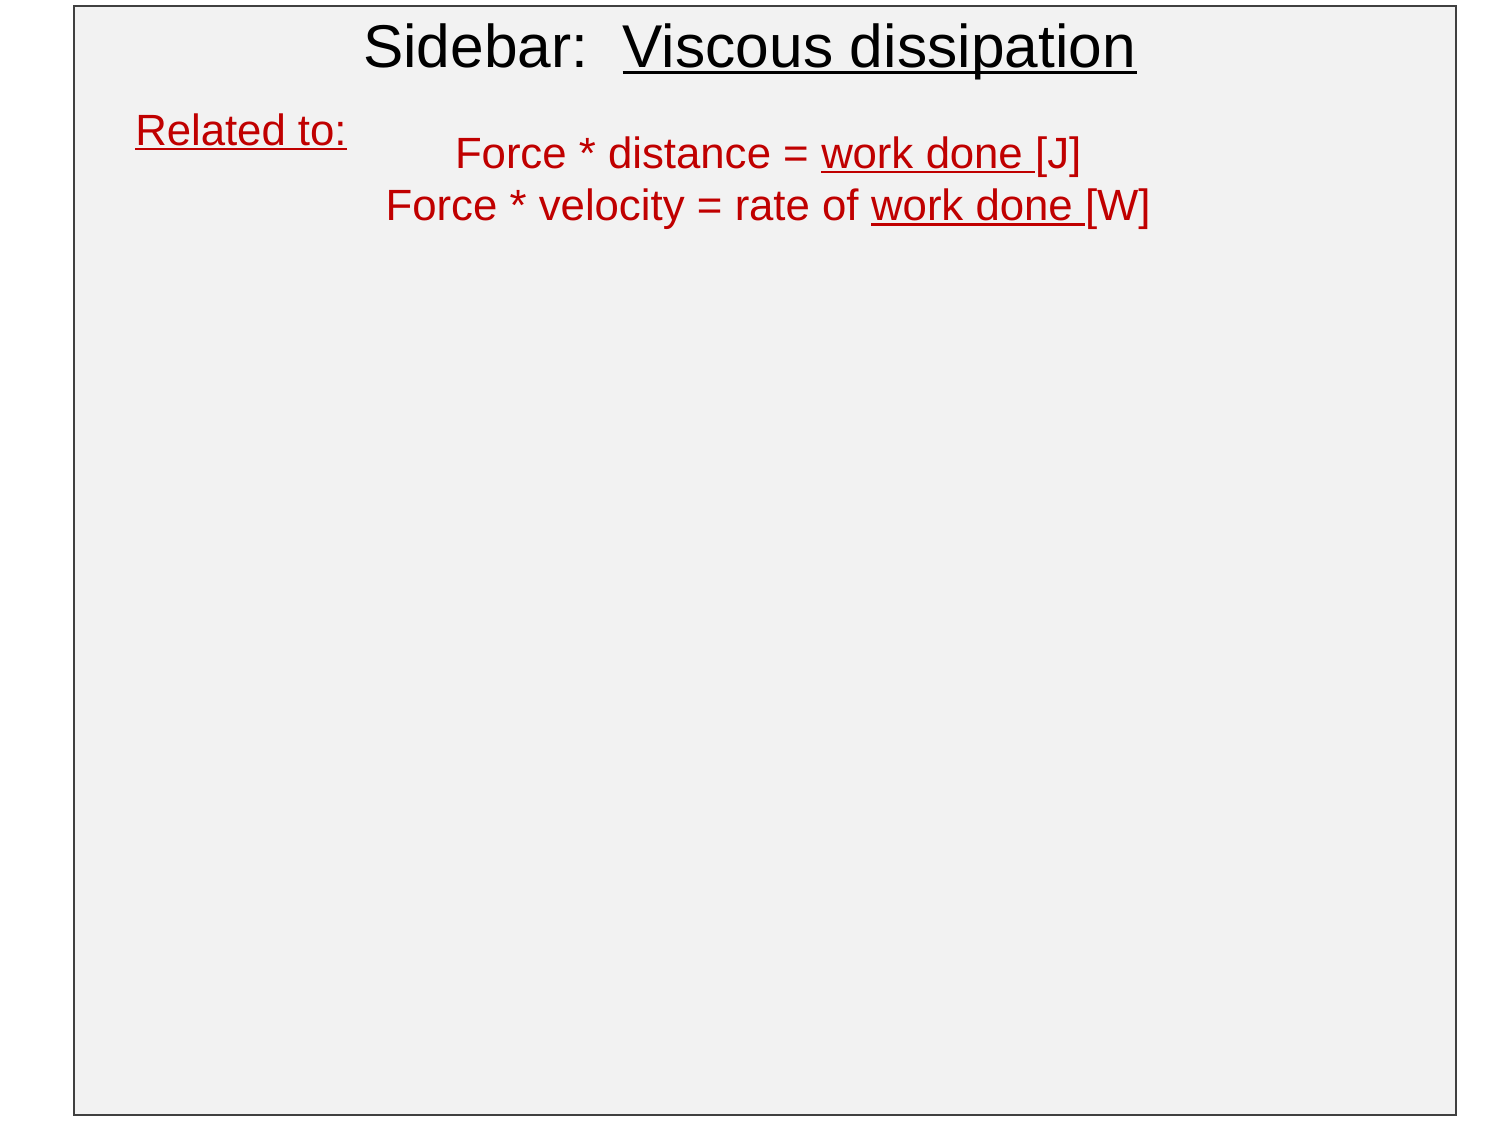

Sidebar:  Viscous dissipation

Related to:

Force * distance = work done [J]
Force * velocity = rate of work done [W]